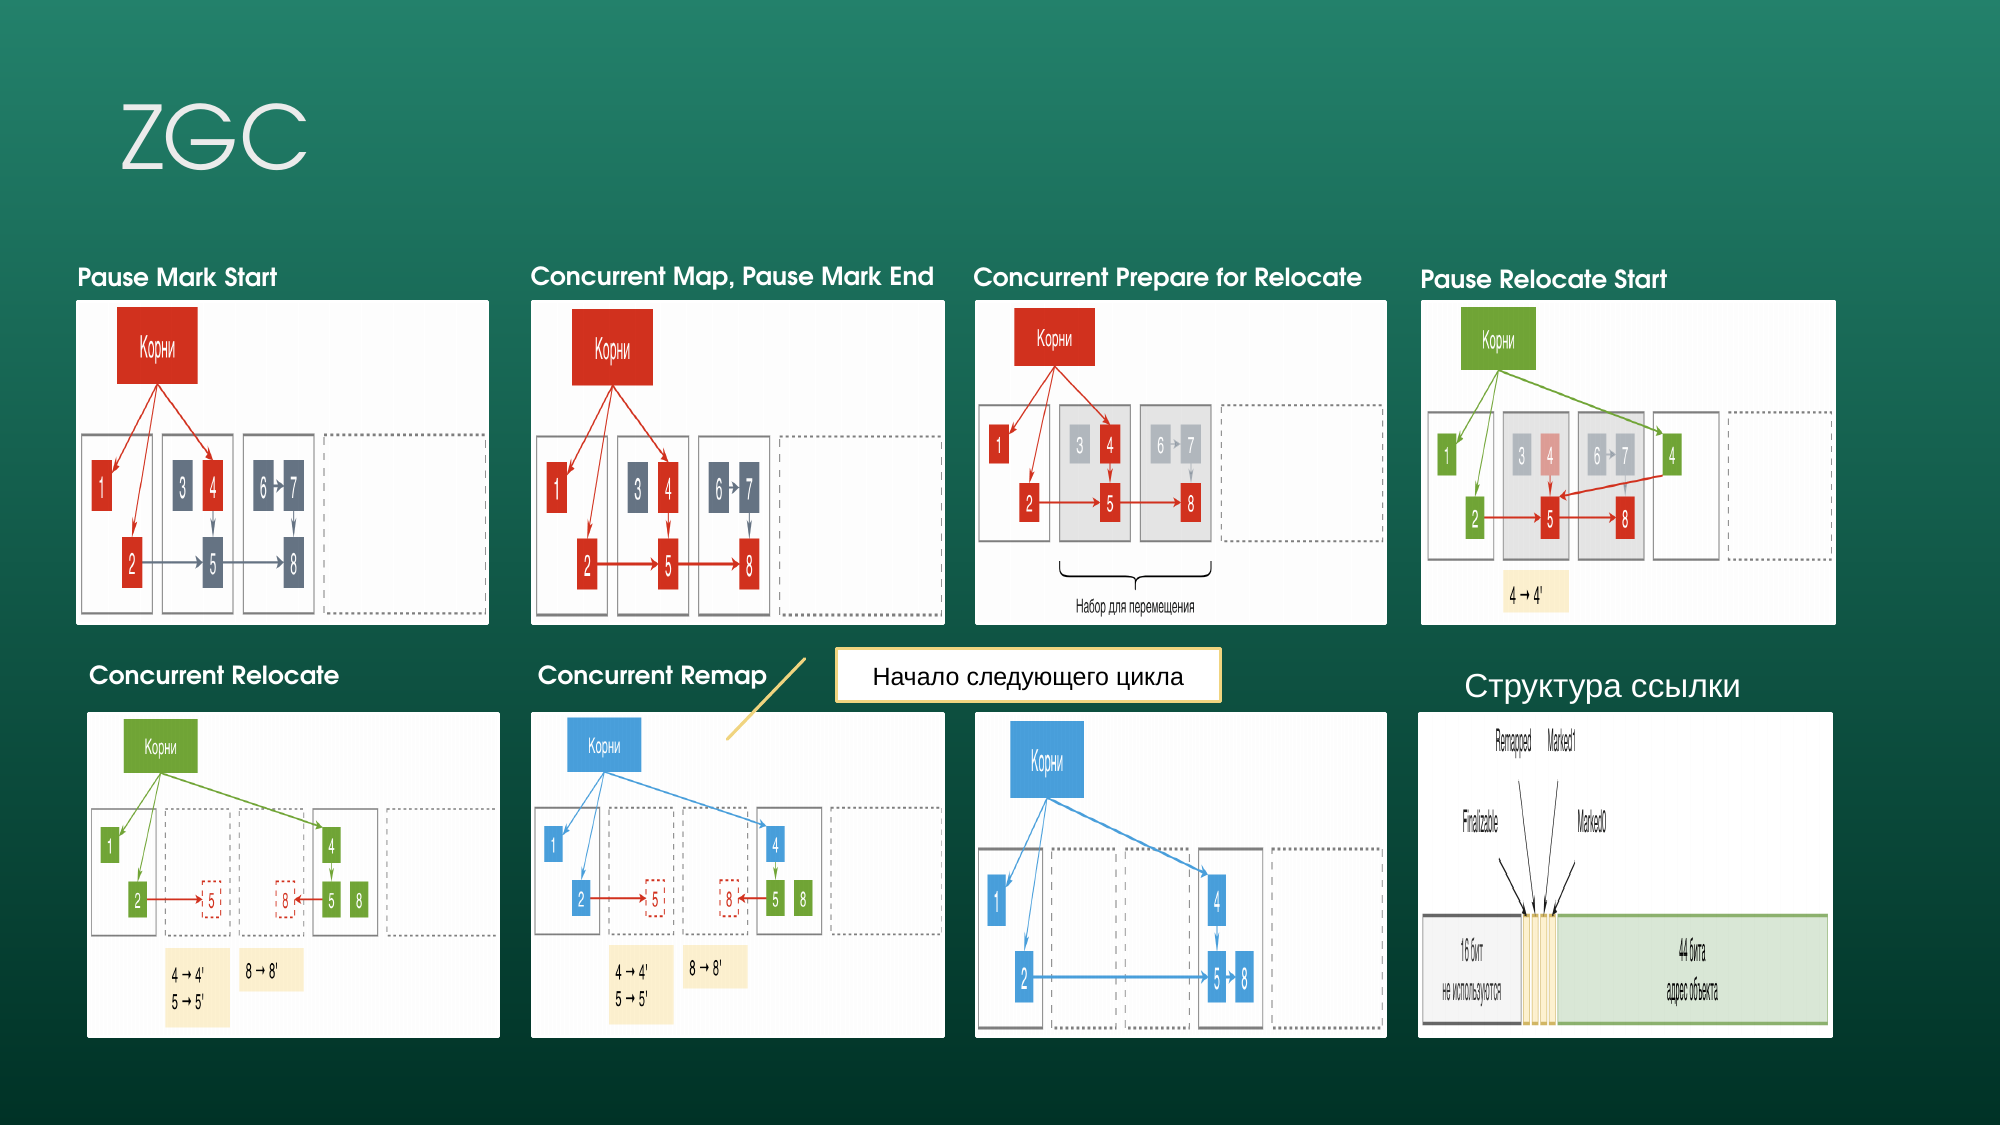

# ZGC
Concurrent Prepare for Relocate
Pause Relocate Start

Структура ссылки
Pause Mark Start
Concurrent Map, Pause Mark End
Concurrent Relocate

Concurrent Remap
Начало следующего цикла